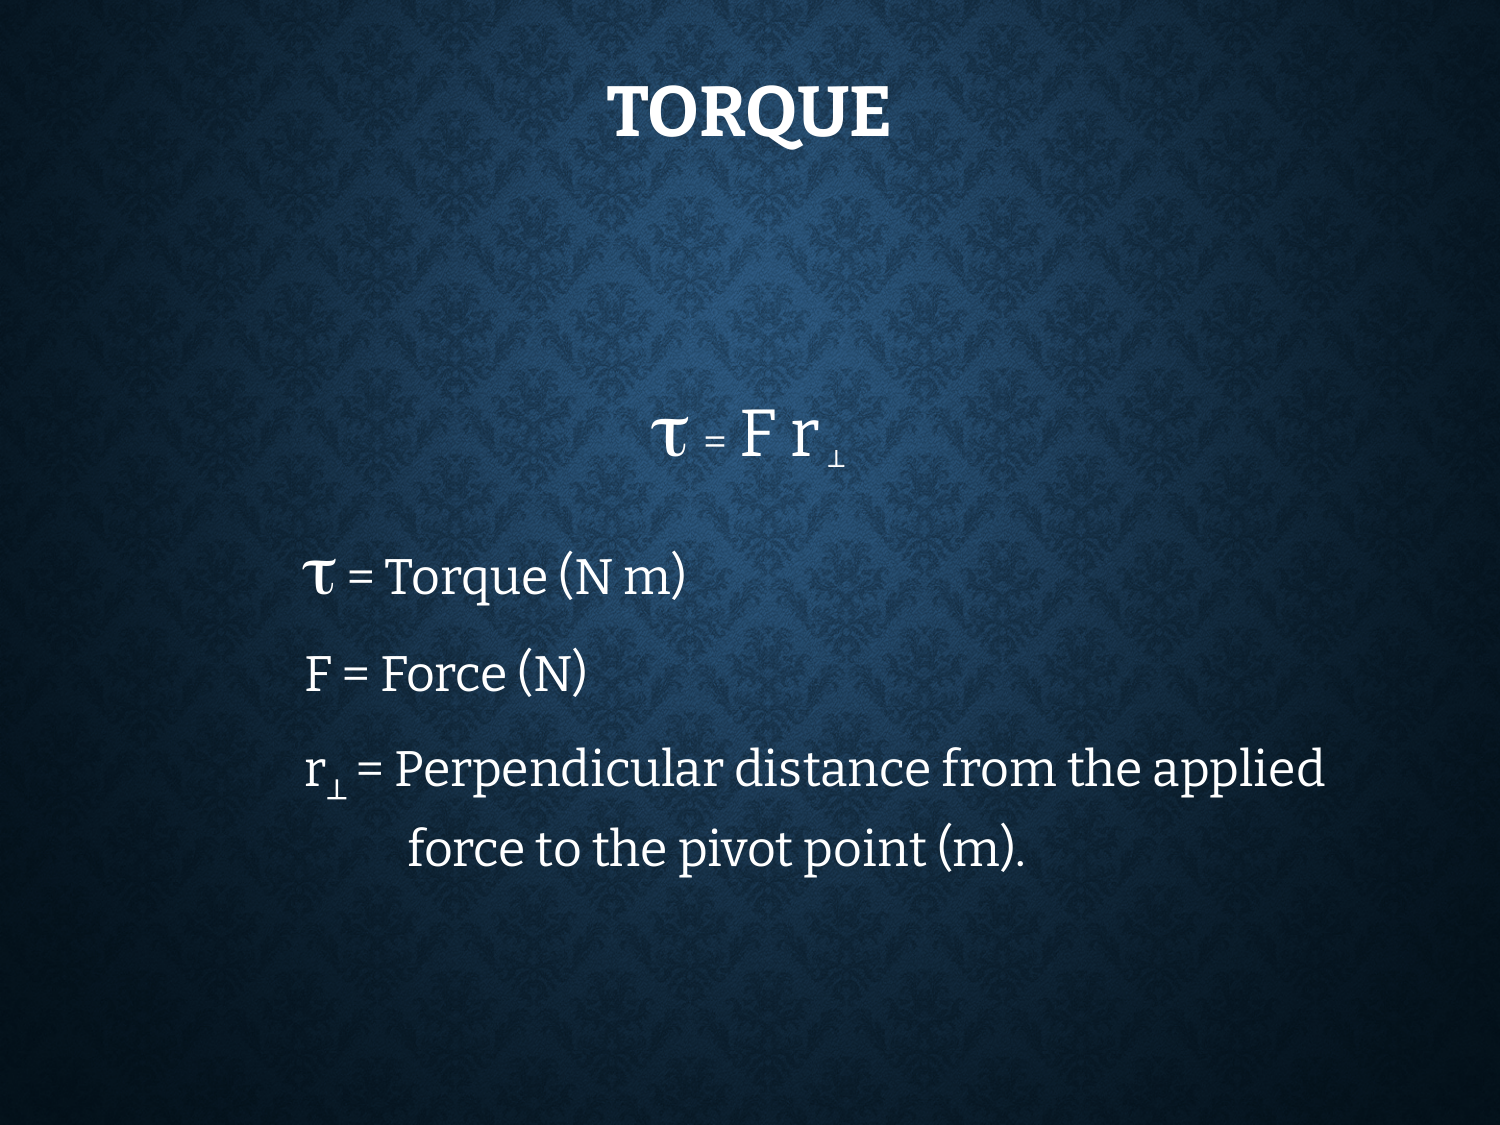

# Torque
τ = F r ⊥
τ = Torque (N m)
F = Force (N)
r⊥ = Perpendicular distance from the applied force to the pivot point (m).